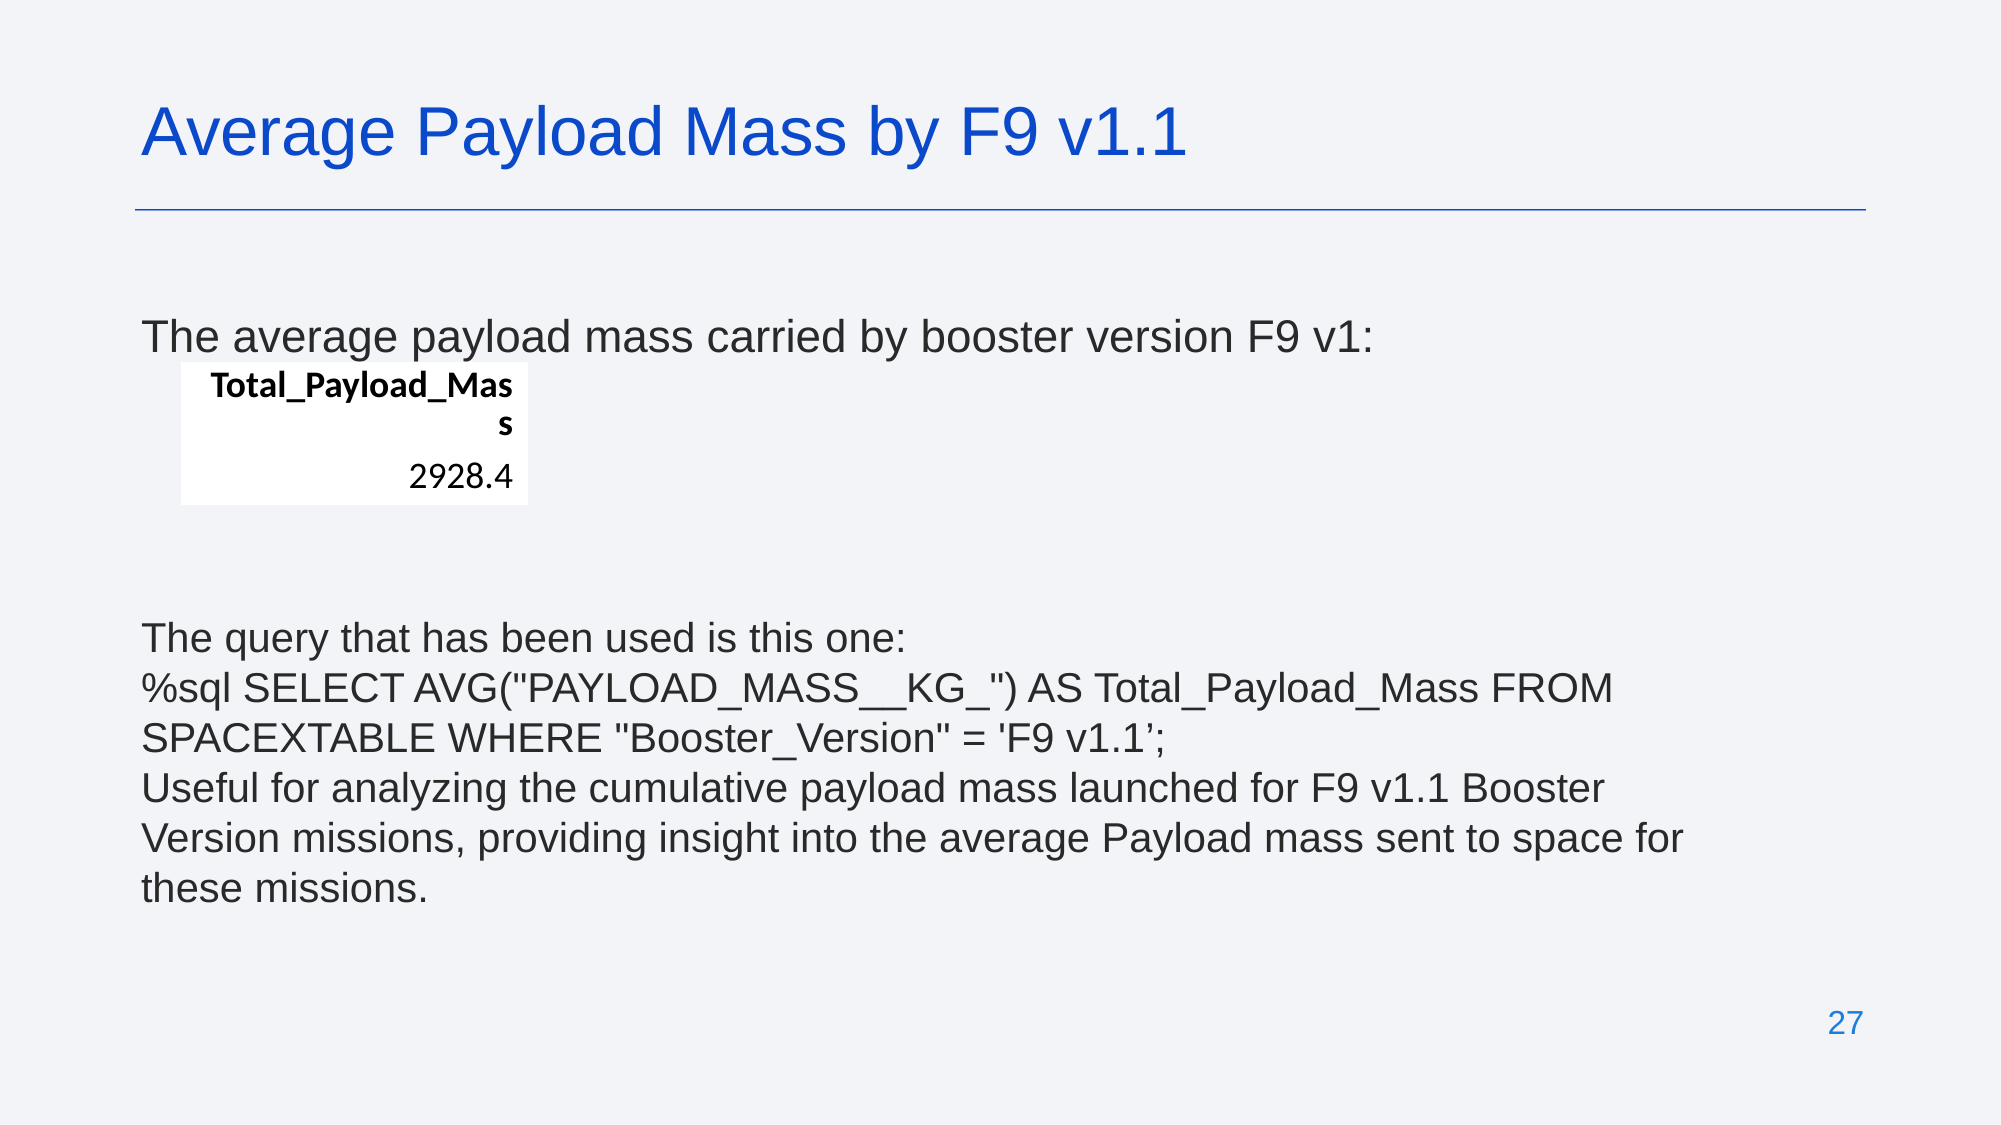

Average Payload Mass by F9 v1.1
The average payload mass carried by booster version F9 v1:
The query that has been used is this one:
%sql SELECT AVG("PAYLOAD_MASS__KG_") AS Total_Payload_Mass FROM SPACEXTABLE WHERE "Booster_Version" = 'F9 v1.1’;
Useful for analyzing the cumulative payload mass launched for F9 v1.1 Booster Version missions, providing insight into the average Payload mass sent to space for these missions.
| Total\_Payload\_Mass |
| --- |
| 2928.4 |
27